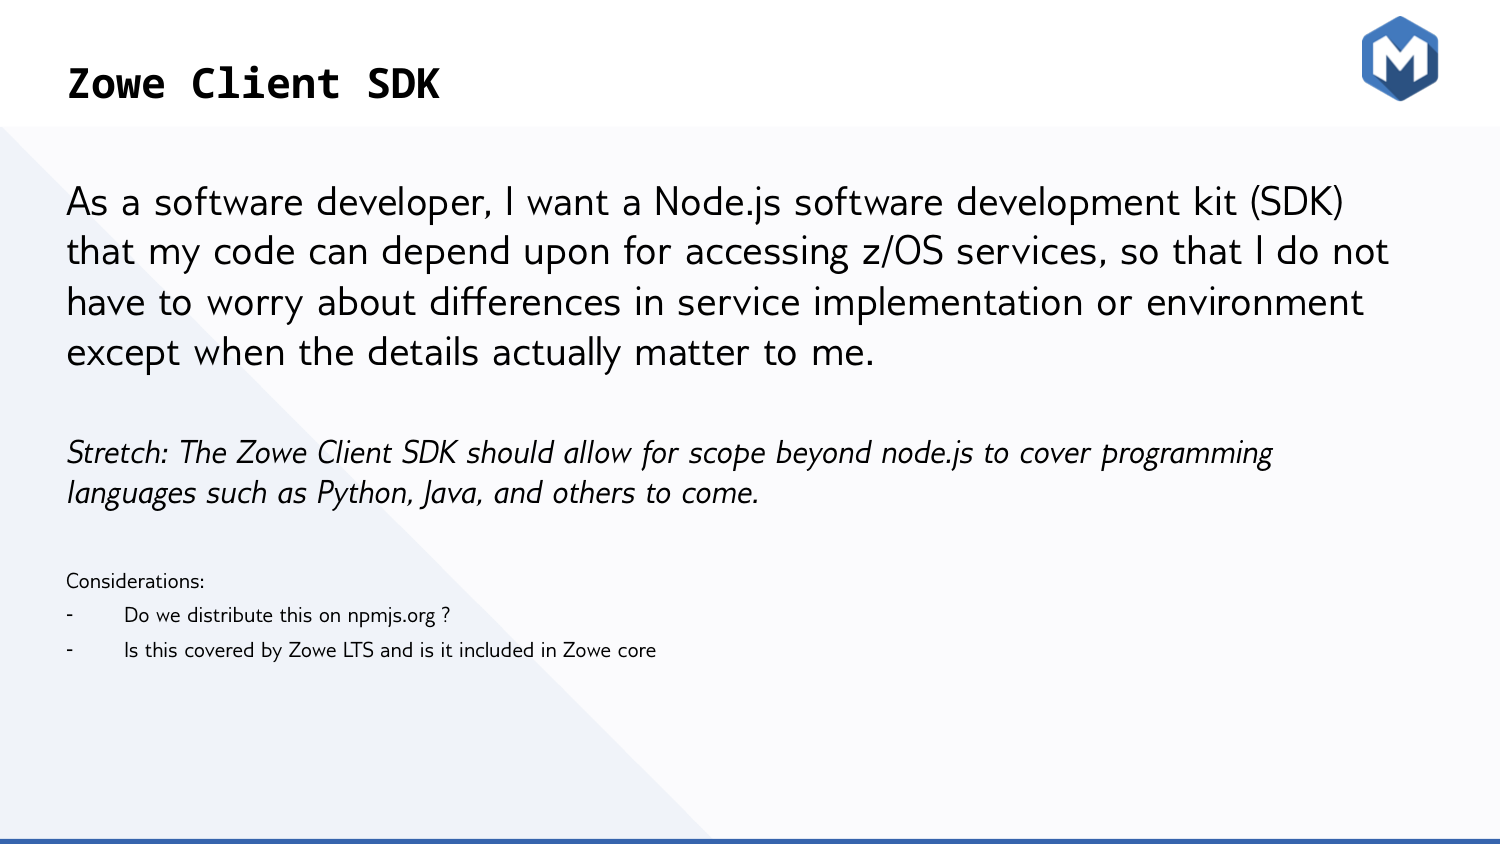

Zowe Client SDK

As a software developer, I want a Node.js software development kit (SDK) that my code can depend upon for accessing z/OS services, so that I do not have to worry about differences in service implementation or environment except when the details actually matter to me.

Stretch: The Zowe Client SDK should allow for scope beyond node.js to cover programming languages such as Python, Java, and others to come.

Considerations:
Do we distribute this on npmjs.org ?
Is this covered by Zowe LTS and is it included in Zowe core